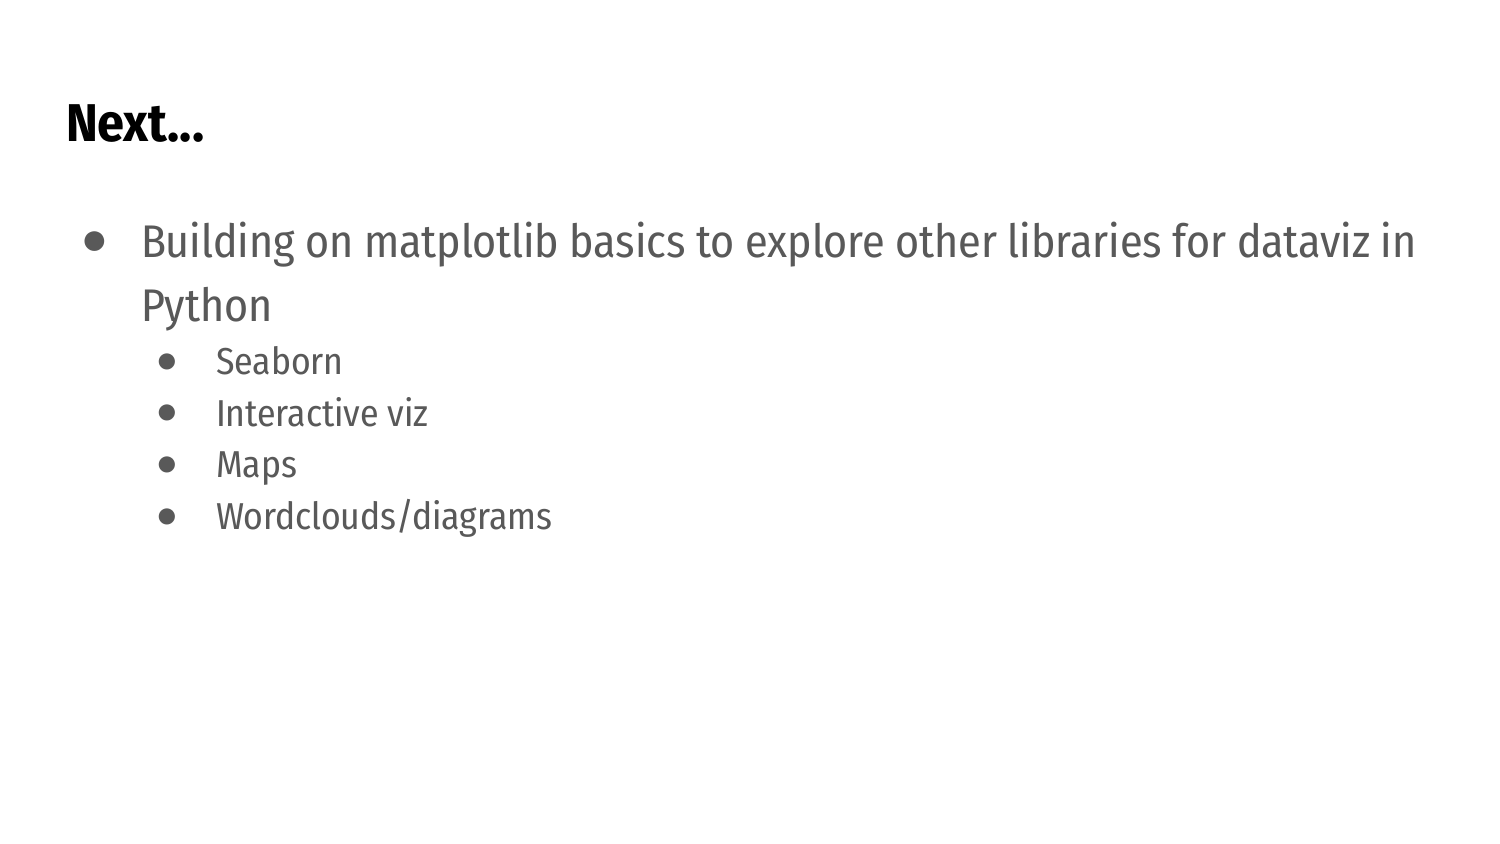

# Next...
Building on matplotlib basics to explore other libraries for dataviz in Python
Seaborn
Interactive viz
Maps
Wordclouds/diagrams